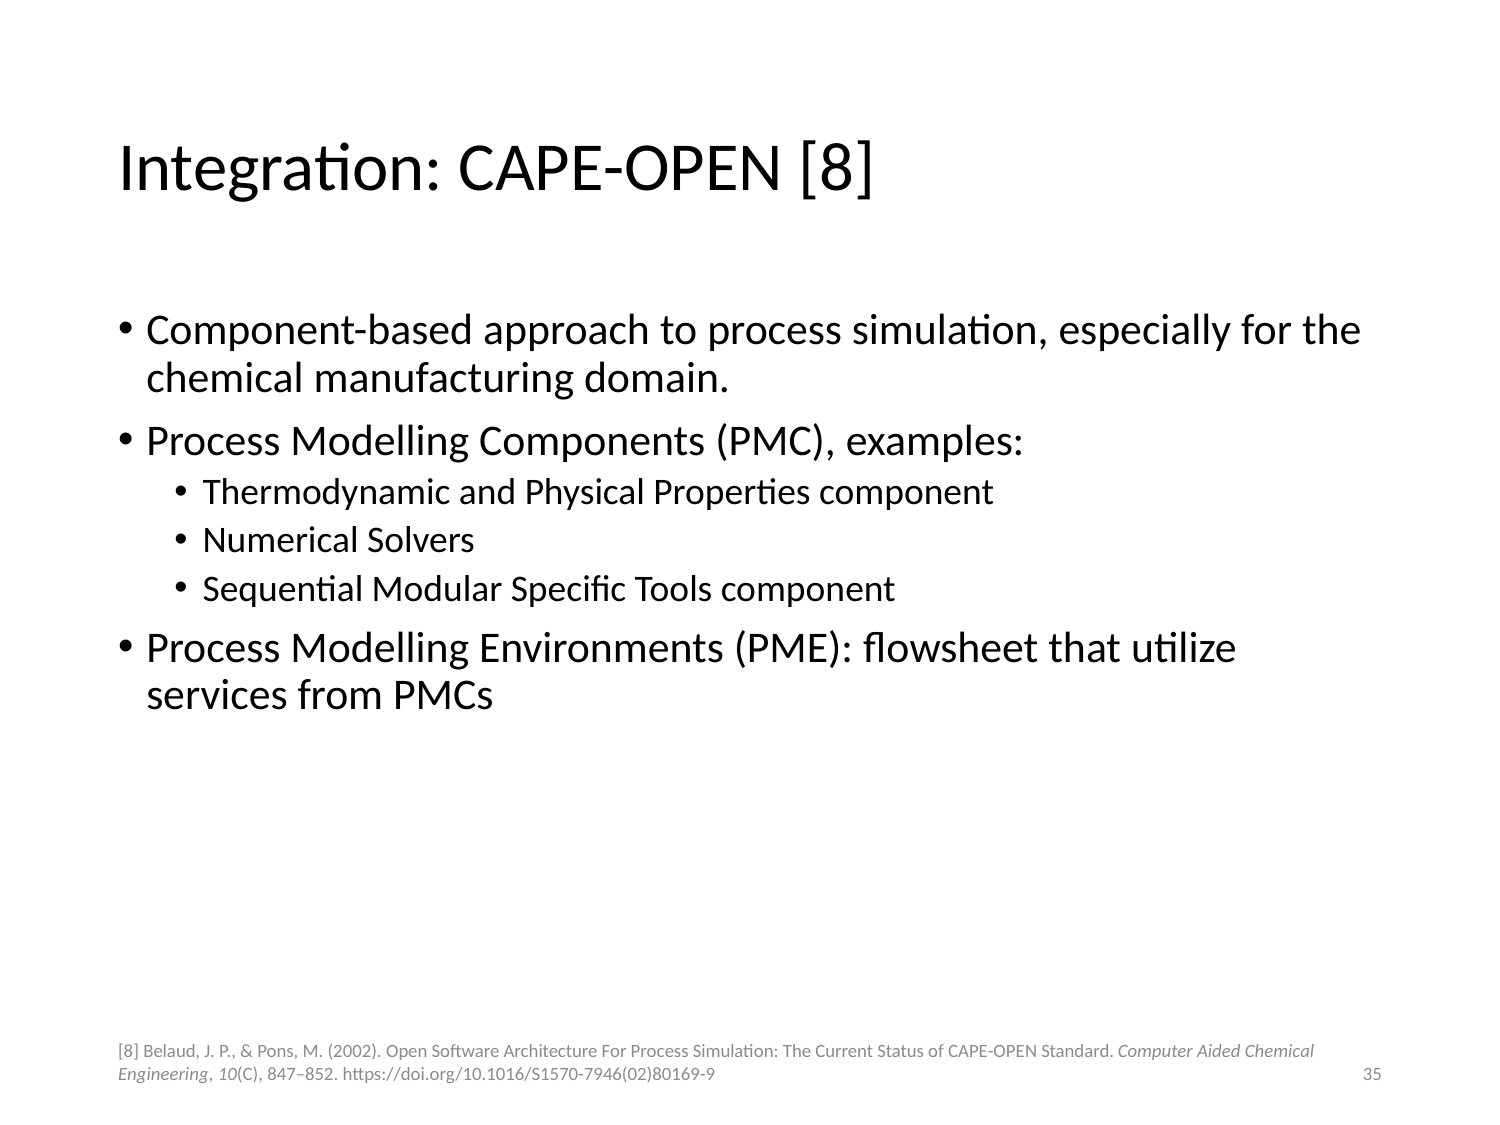

# Integration: CAPE-OPEN [8]
Component-based approach to process simulation, especially for the chemical manufacturing domain.
Process Modelling Components (PMC), examples:
Thermodynamic and Physical Properties component
Numerical Solvers
Sequential Modular Specific Tools component
Process Modelling Environments (PME): flowsheet that utilize services from PMCs
[8] Belaud, J. P., & Pons, M. (2002). Open Software Architecture For Process Simulation: The Current Status of CAPE-OPEN Standard. Computer Aided Chemical Engineering, 10(C), 847–852. https://doi.org/10.1016/S1570-7946(02)80169-9

35